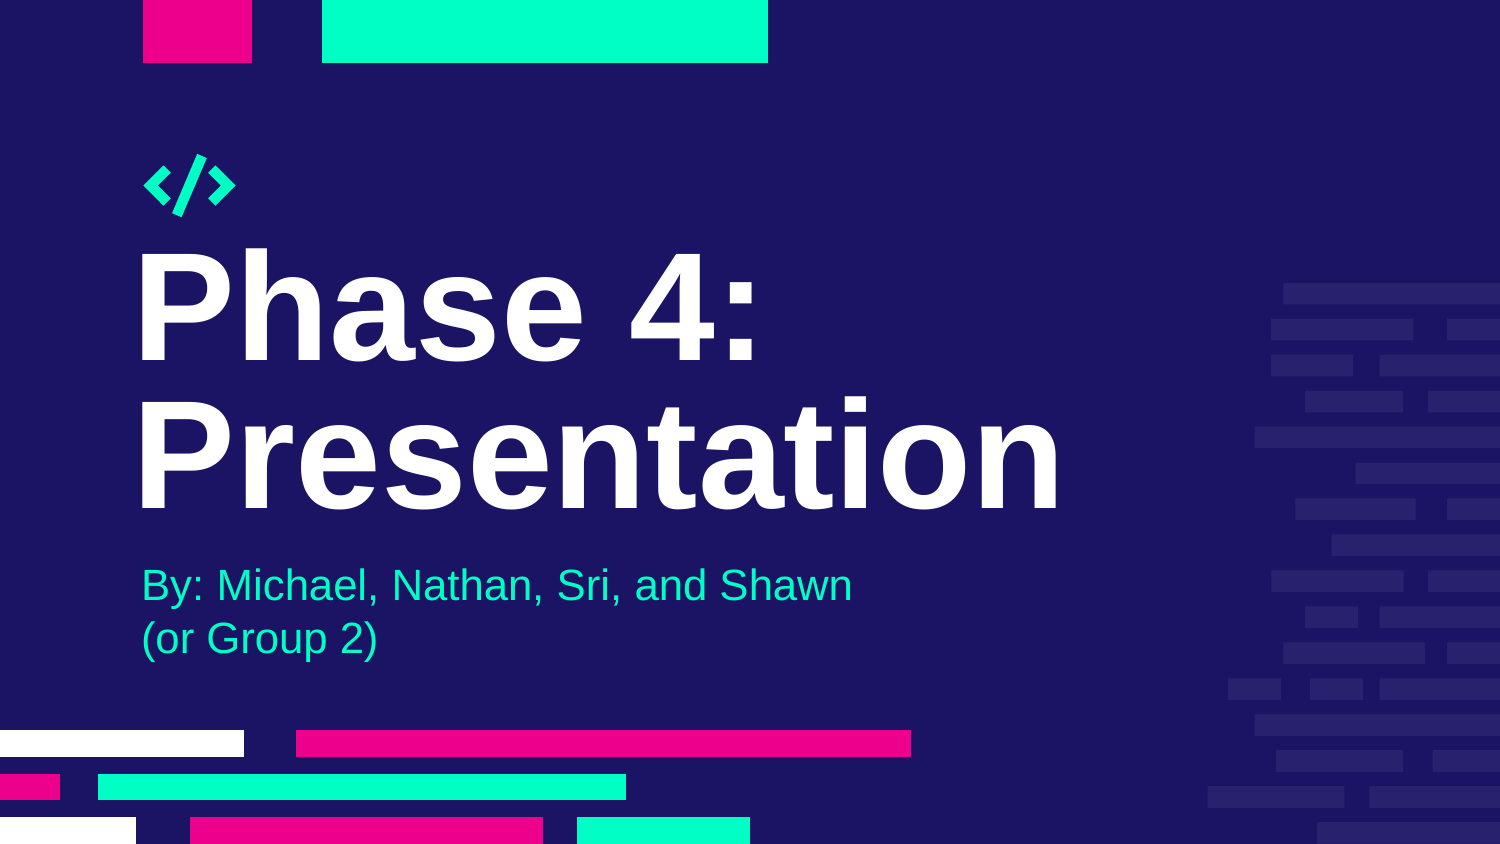

# Phase 4: Presentation
By: Michael, Nathan, Sri, and Shawn
(or Group 2)